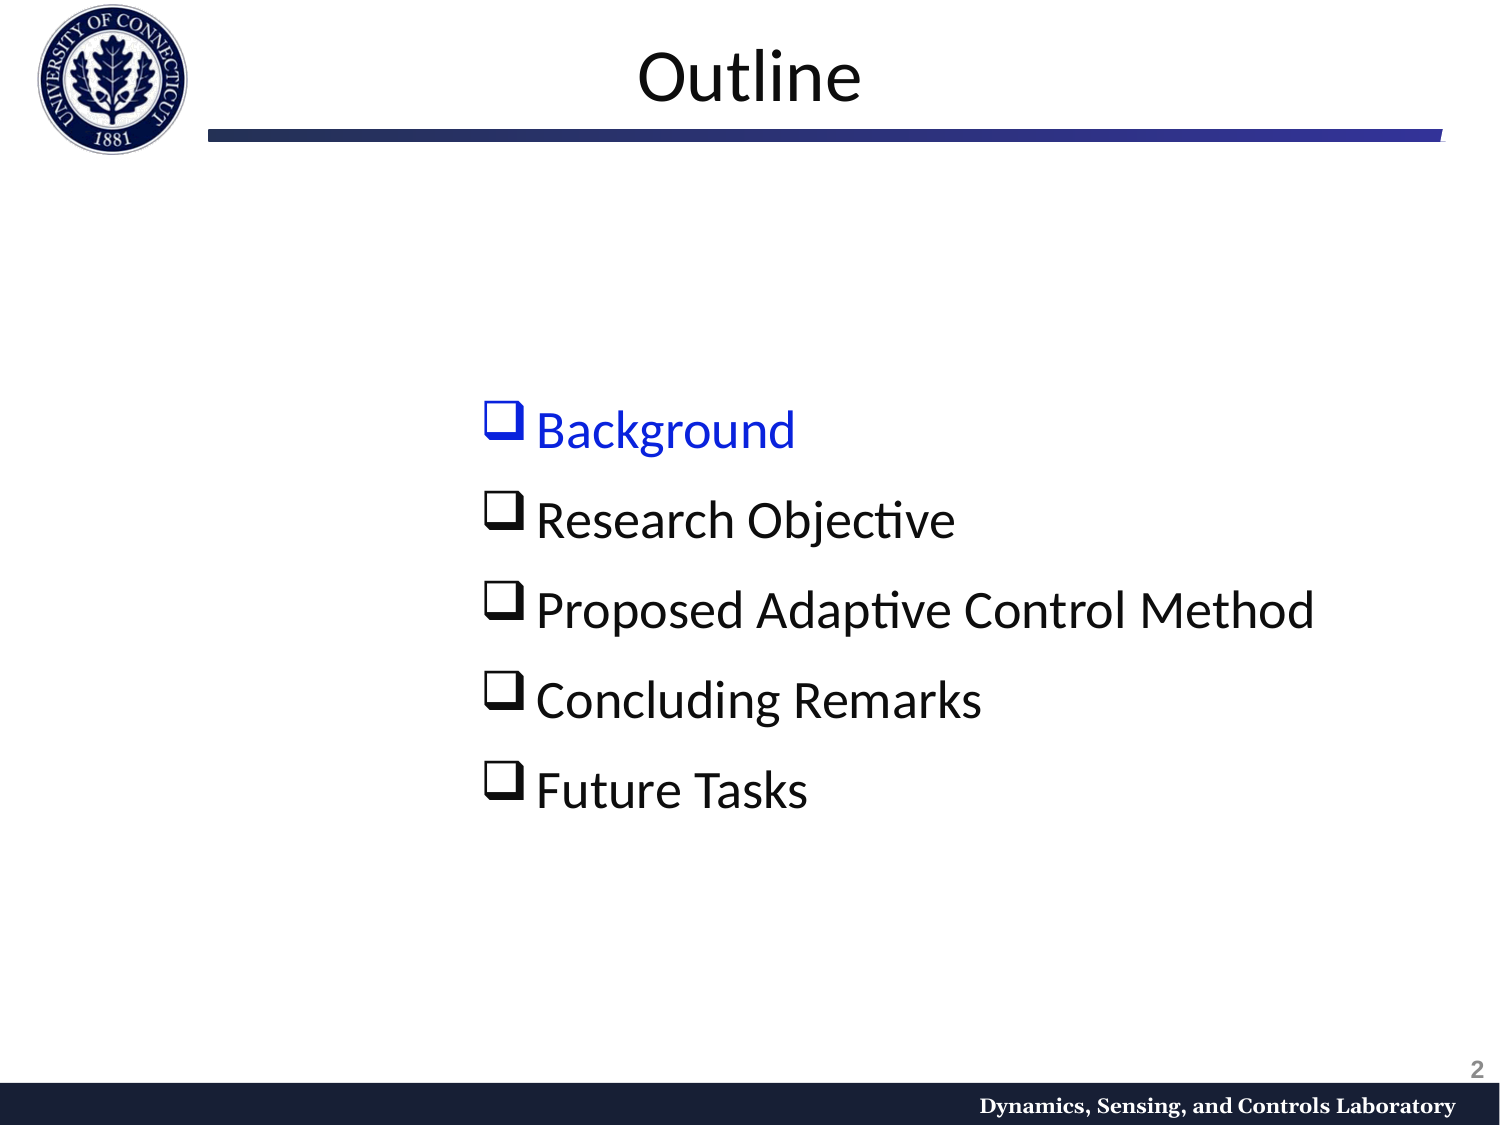

Outline
Background
Research Objective
Proposed Adaptive Control Method
Concluding Remarks
Future Tasks
2